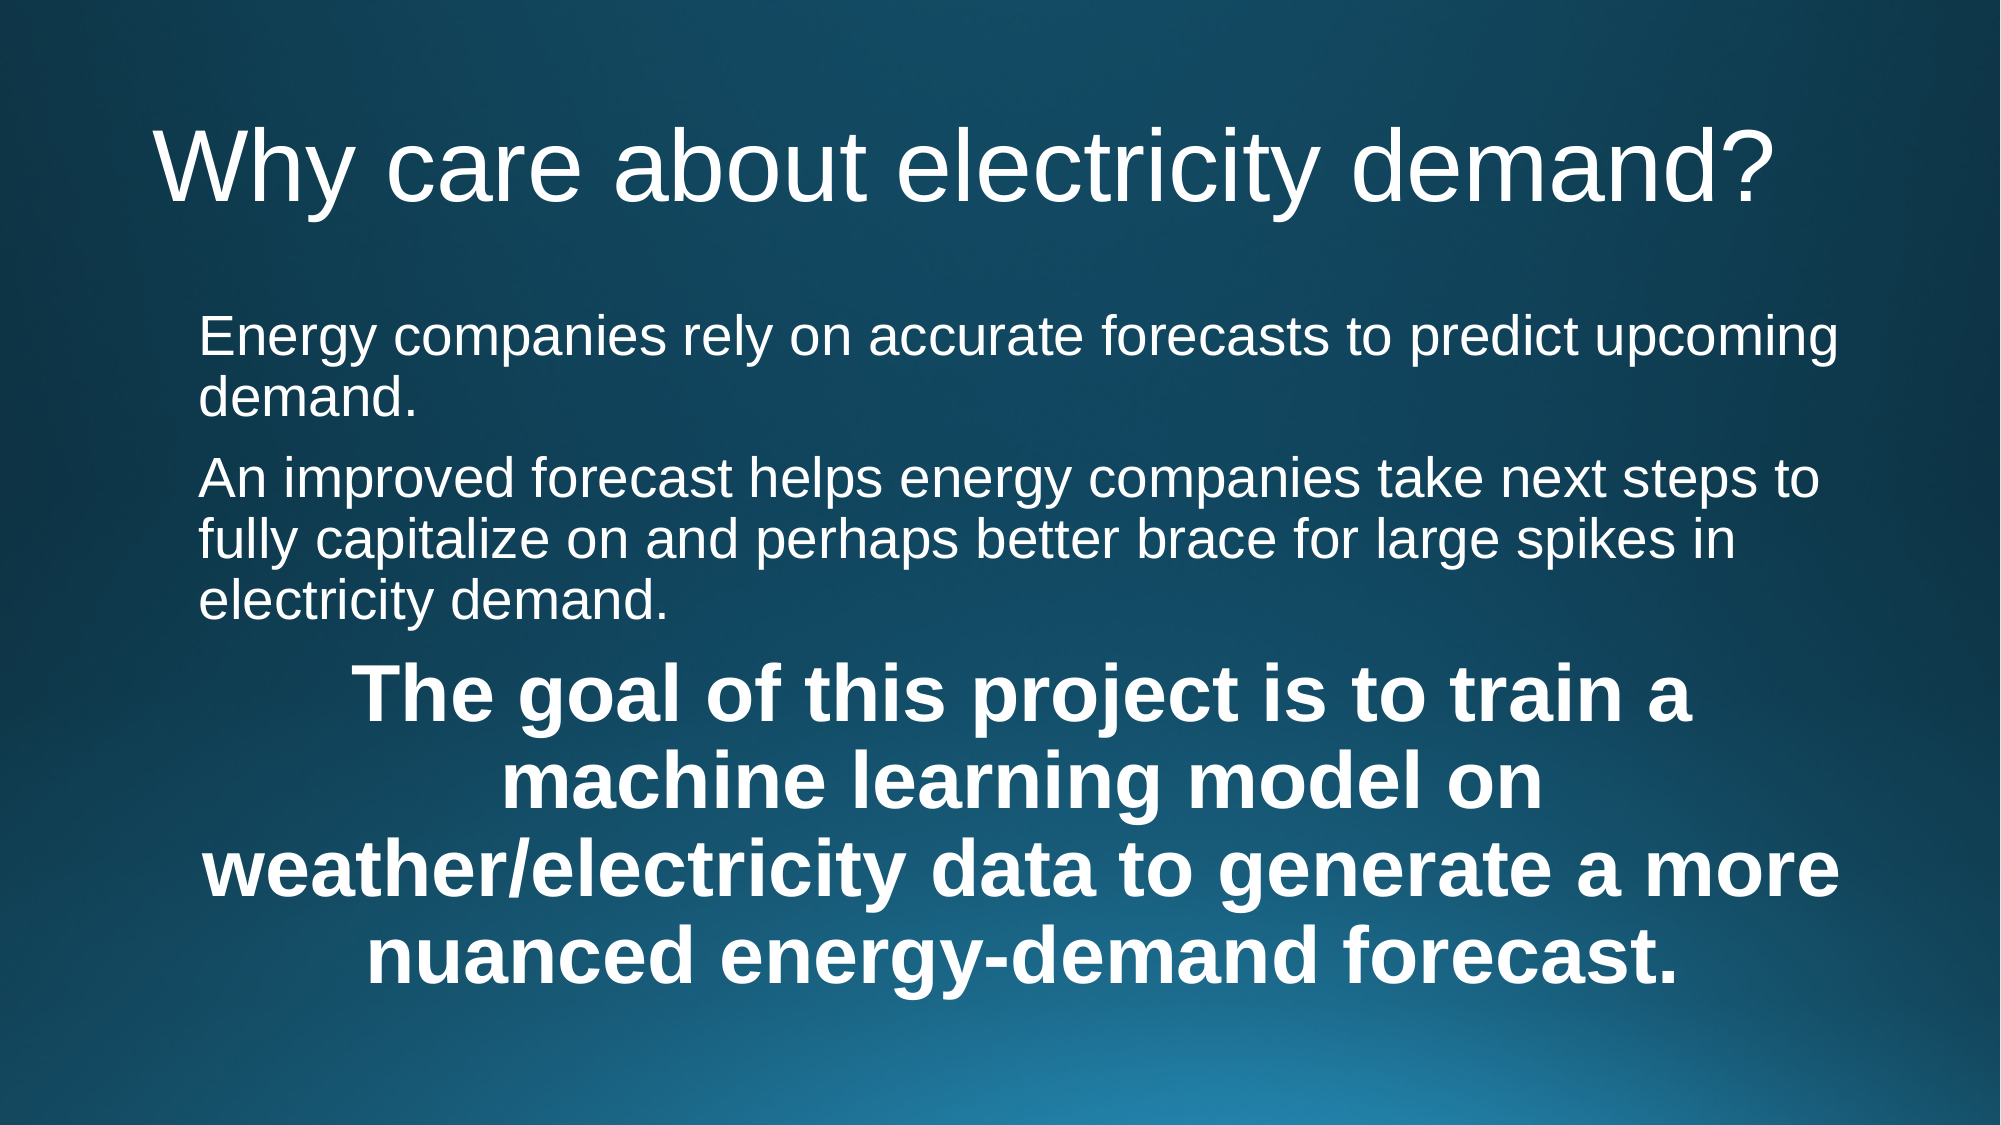

# Why care about electricity demand?
Energy companies rely on accurate forecasts to predict upcoming demand.
An improved forecast helps energy companies take next steps to fully capitalize on and perhaps better brace for large spikes in electricity demand.
The goal of this project is to train a machine learning model on weather/electricity data to generate a more nuanced energy-demand forecast.